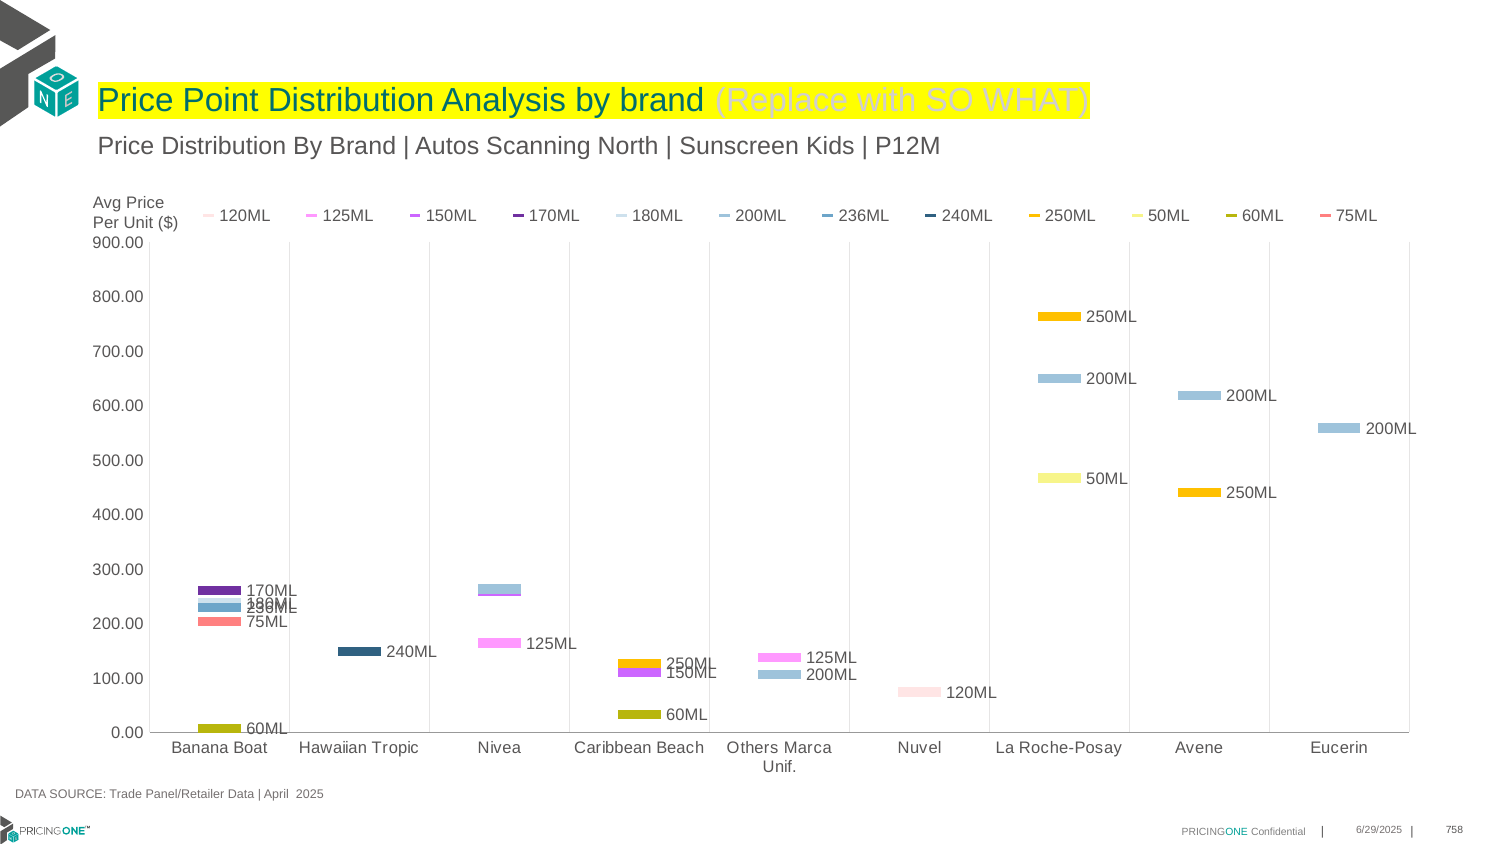

# Price Point Distribution Analysis by brand (Replace with SO WHAT)
Price Distribution By Brand | Autos Scanning North | Sunscreen Kids | P12M

### Chart

| Category | 120ML | 125ML | 150ML | 170ML | 180ML | 200ML | 236ML | 240ML | 250ML | 50ML | 60ML | 75ML |
|---|---|---|---|---|---|---|---|---|---|---|---|---|
| Banana Boat | None | None | None | 260.8942 | 236.998 | None | 229.076 | None | None | None | 7.1414 | 203.4303 |
| Hawaiian Tropic | None | None | None | None | None | None | None | 148.3627 | None | None | None | None |
| Nivea | None | 163.8681 | 257.7813 | None | None | 263.257 | None | None | None | None | None | None |
| Caribbean Beach | None | None | 110.3981 | None | None | None | None | None | 126.615 | None | 32.8181 | None |
| Others Marca Unif. | None | 137.723 | None | None | None | 106.4692 | None | None | None | None | None | None |
| Nuvel | 74.0953 | None | None | None | None | None | None | None | None | None | None | None |
| La Roche-Posay | None | None | None | None | None | 649.3021 | None | None | 762.9874 | 466.9233 | None | None |
| Avene | None | None | None | None | None | 618.1614 | None | None | 440.2908 | None | None | None |
| Eucerin | None | None | None | None | None | 558.3299 | None | None | None | None | None | None |
Avg Price
Per Unit ($)
DATA SOURCE: Trade Panel/Retailer Data | April  2025
6/29/2025
758